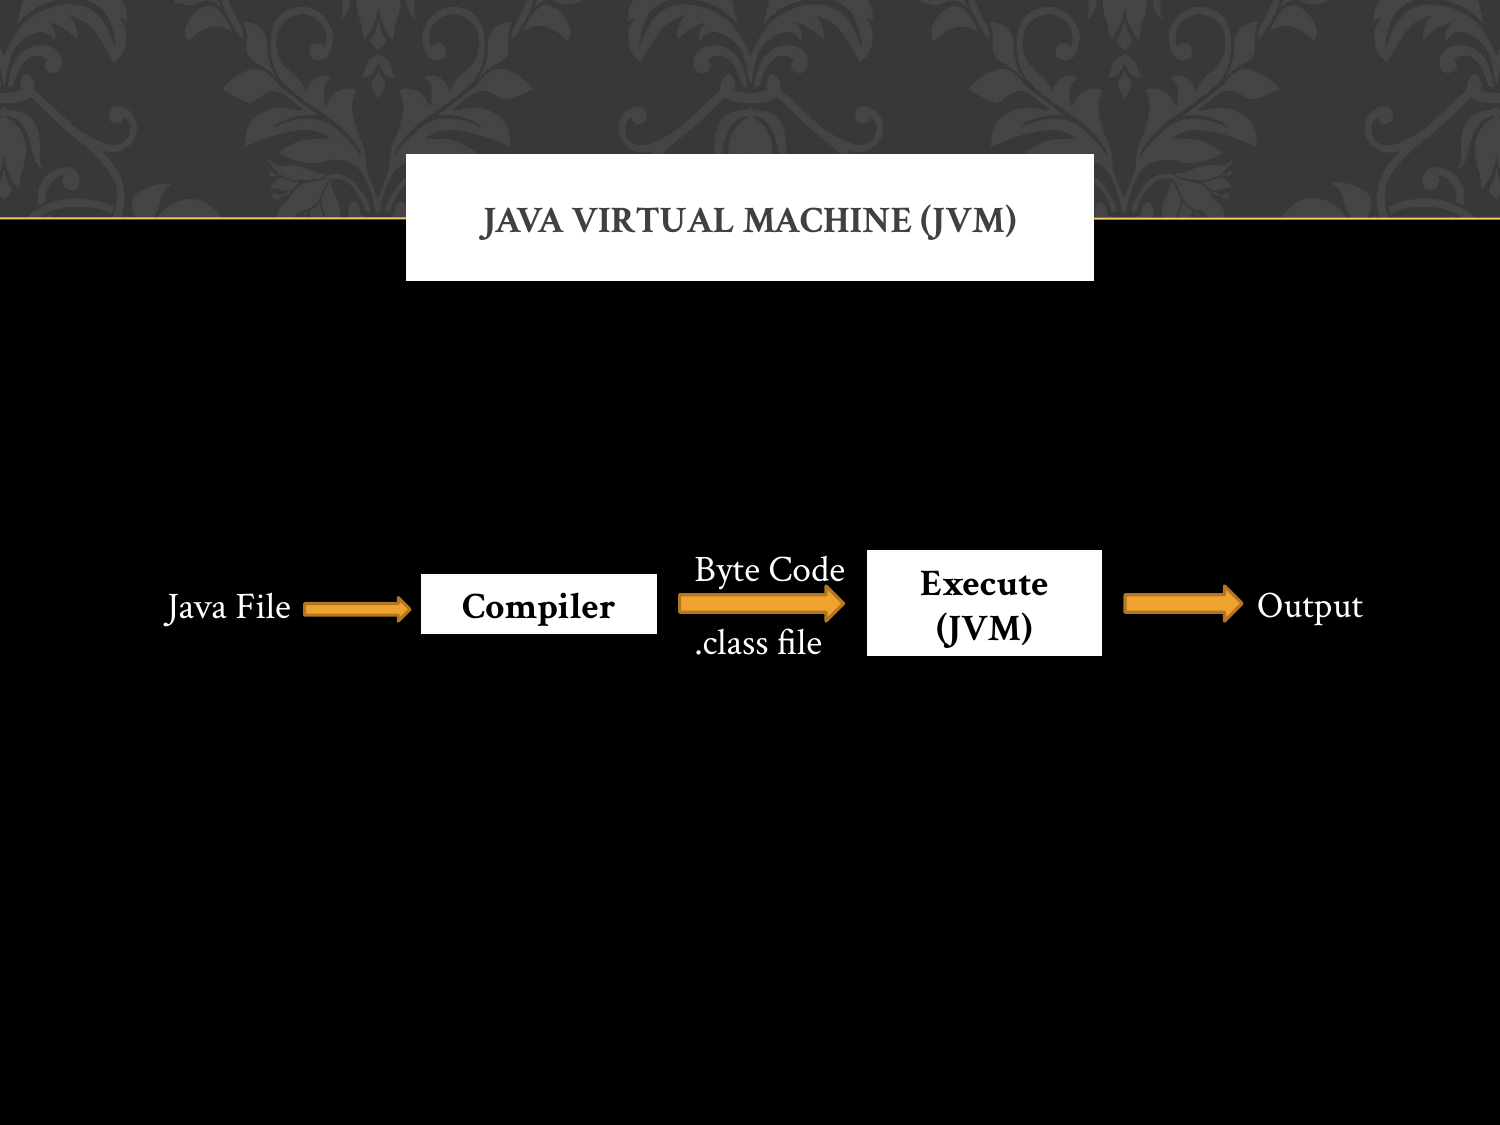

# Java virtual machine (JVM)

Byte Code
Execute (JVM)
Output
Java File
Compiler

.class file